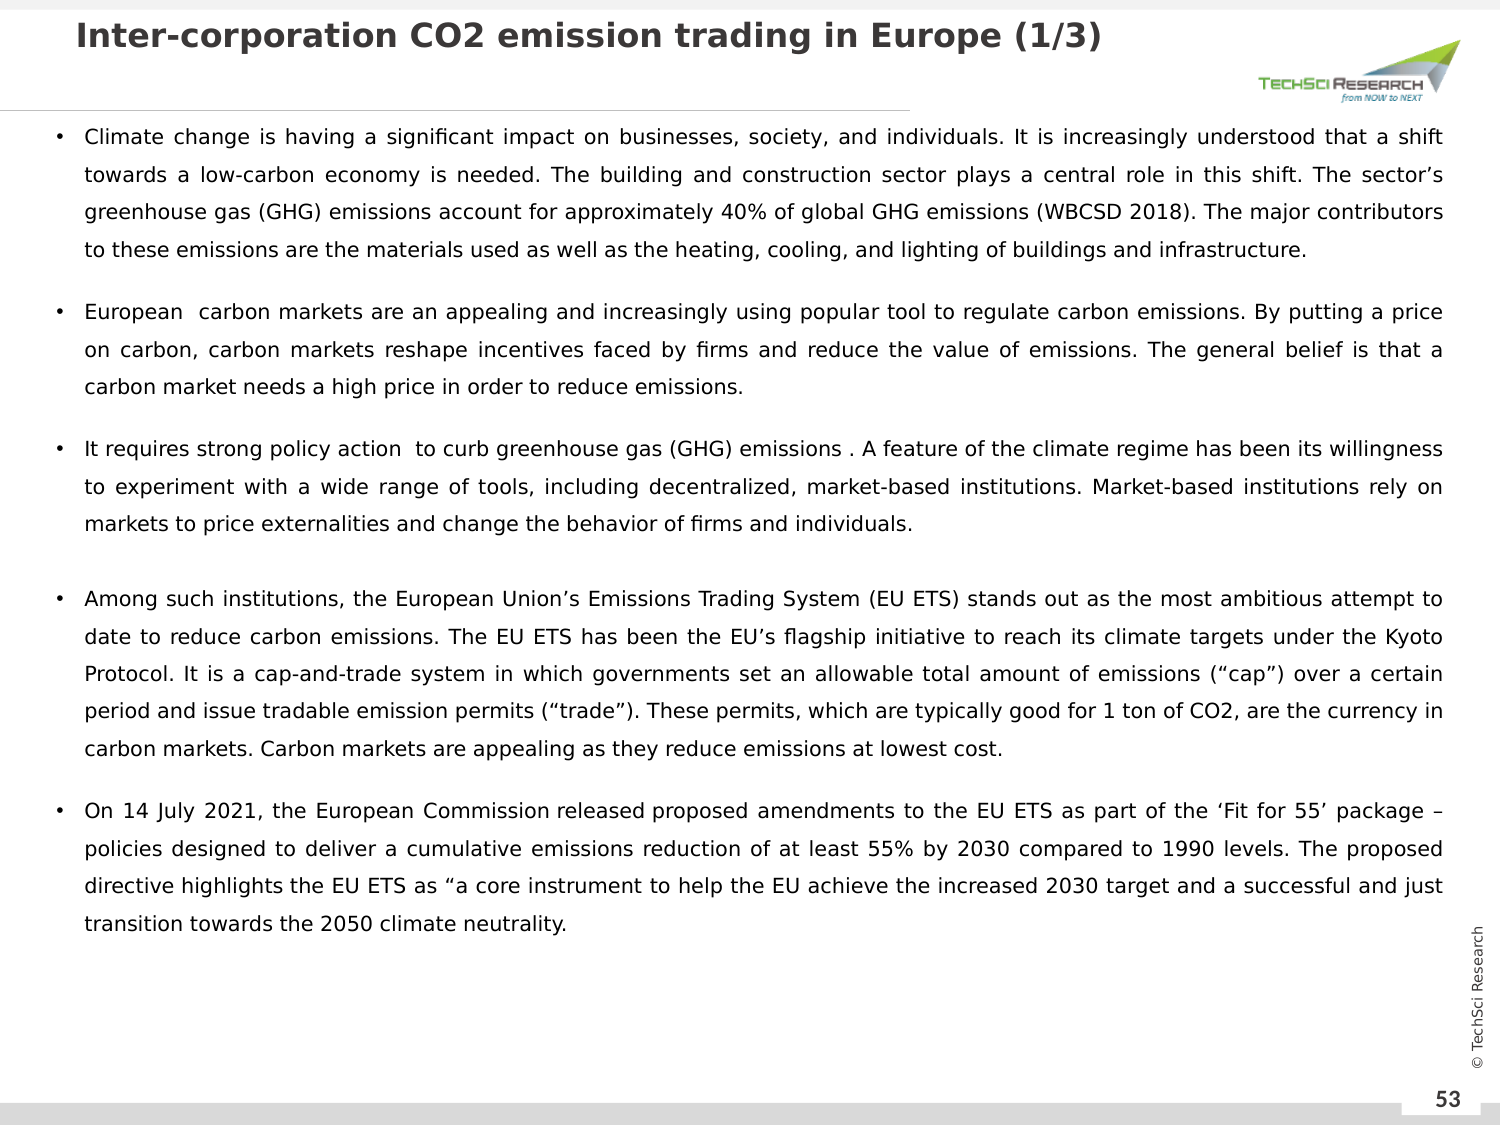

Inter-corporation CO2 emission trading in Europe (1/3)
Climate change is having a significant impact on businesses, society, and individuals. It is increasingly understood that a shift towards a low-carbon economy is needed. The building and construction sector plays a central role in this shift. The sector’s greenhouse gas (GHG) emissions account for approximately 40% of global GHG emissions (WBCSD 2018). The major contributors to these emissions are the materials used as well as the heating, cooling, and lighting of buildings and infrastructure.

European  carbon markets are an appealing and increasingly using popular tool to regulate carbon emissions. By putting a price on carbon, carbon markets reshape incentives faced by firms and reduce the value of emissions. The general belief is that a carbon market needs a high price in order to reduce emissions.

It requires strong policy action  to curb greenhouse gas (GHG) emissions . A feature of the climate regime has been its willingness to experiment with a wide range of tools, including decentralized, market-based institutions. Market-based institutions rely on markets to price externalities and change the behavior of firms and individuals.

Among such institutions, the European Union’s Emissions Trading System (EU ETS) stands out as the most ambitious attempt to date to reduce carbon emissions. The EU ETS has been the EU’s flagship initiative to reach its climate targets under the Kyoto Protocol. It is a cap-and-trade system in which governments set an allowable total amount of emissions (“cap”) over a certain period and issue tradable emission permits (“trade”). These permits, which are typically good for 1 ton of CO2, are the currency in carbon markets. Carbon markets are appealing as they reduce emissions at lowest cost.

On 14 July 2021, the European Commission released proposed amendments to the EU ETS as part of the ‘Fit for 55’ package – policies designed to deliver a cumulative emissions reduction of at least 55% by 2030 compared to 1990 levels. The proposed directive highlights the EU ETS as “a core instrument to help the EU achieve the increased 2030 target and a successful and just transition towards the 2050 climate neutrality.